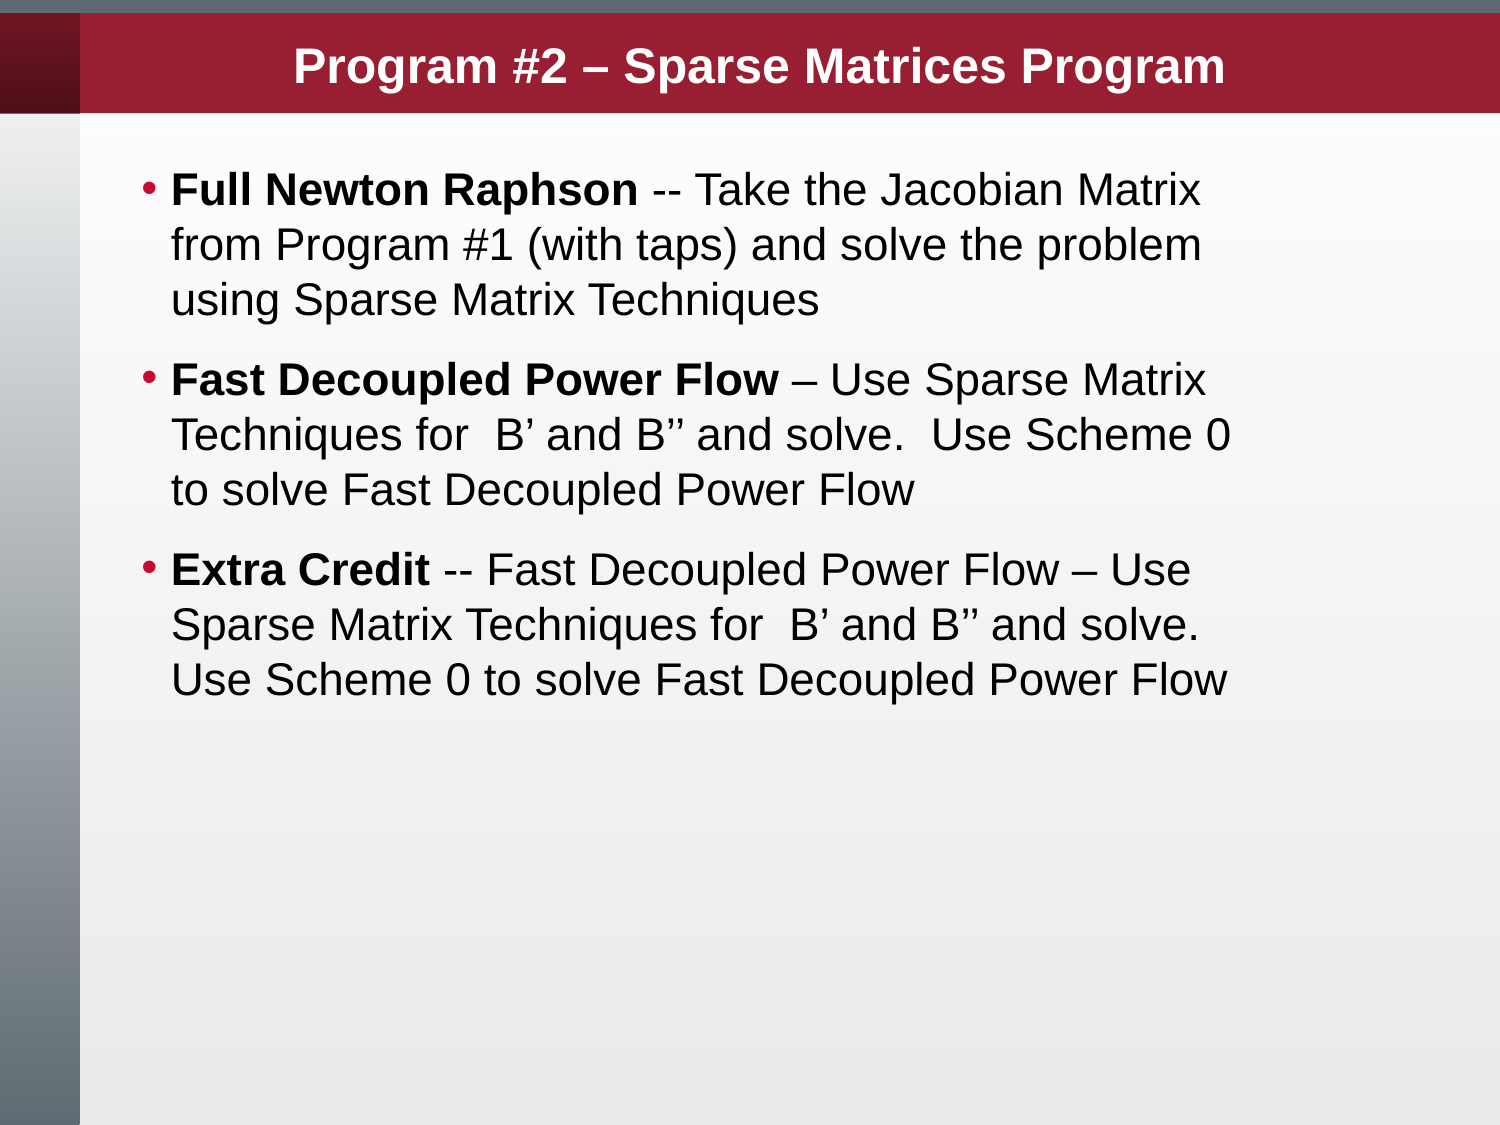

# Program #2 – Sparse Matrices Program
Full Newton Raphson -- Take the Jacobian Matrix from Program #1 (with taps) and solve the problem using Sparse Matrix Techniques
Fast Decoupled Power Flow – Use Sparse Matrix Techniques for  B’ and B’’ and solve.  Use Scheme 0 to solve Fast Decoupled Power Flow
Extra Credit -- Fast Decoupled Power Flow – Use Sparse Matrix Techniques for  B’ and B’’ and solve.  Use Scheme 0 to solve Fast Decoupled Power Flow